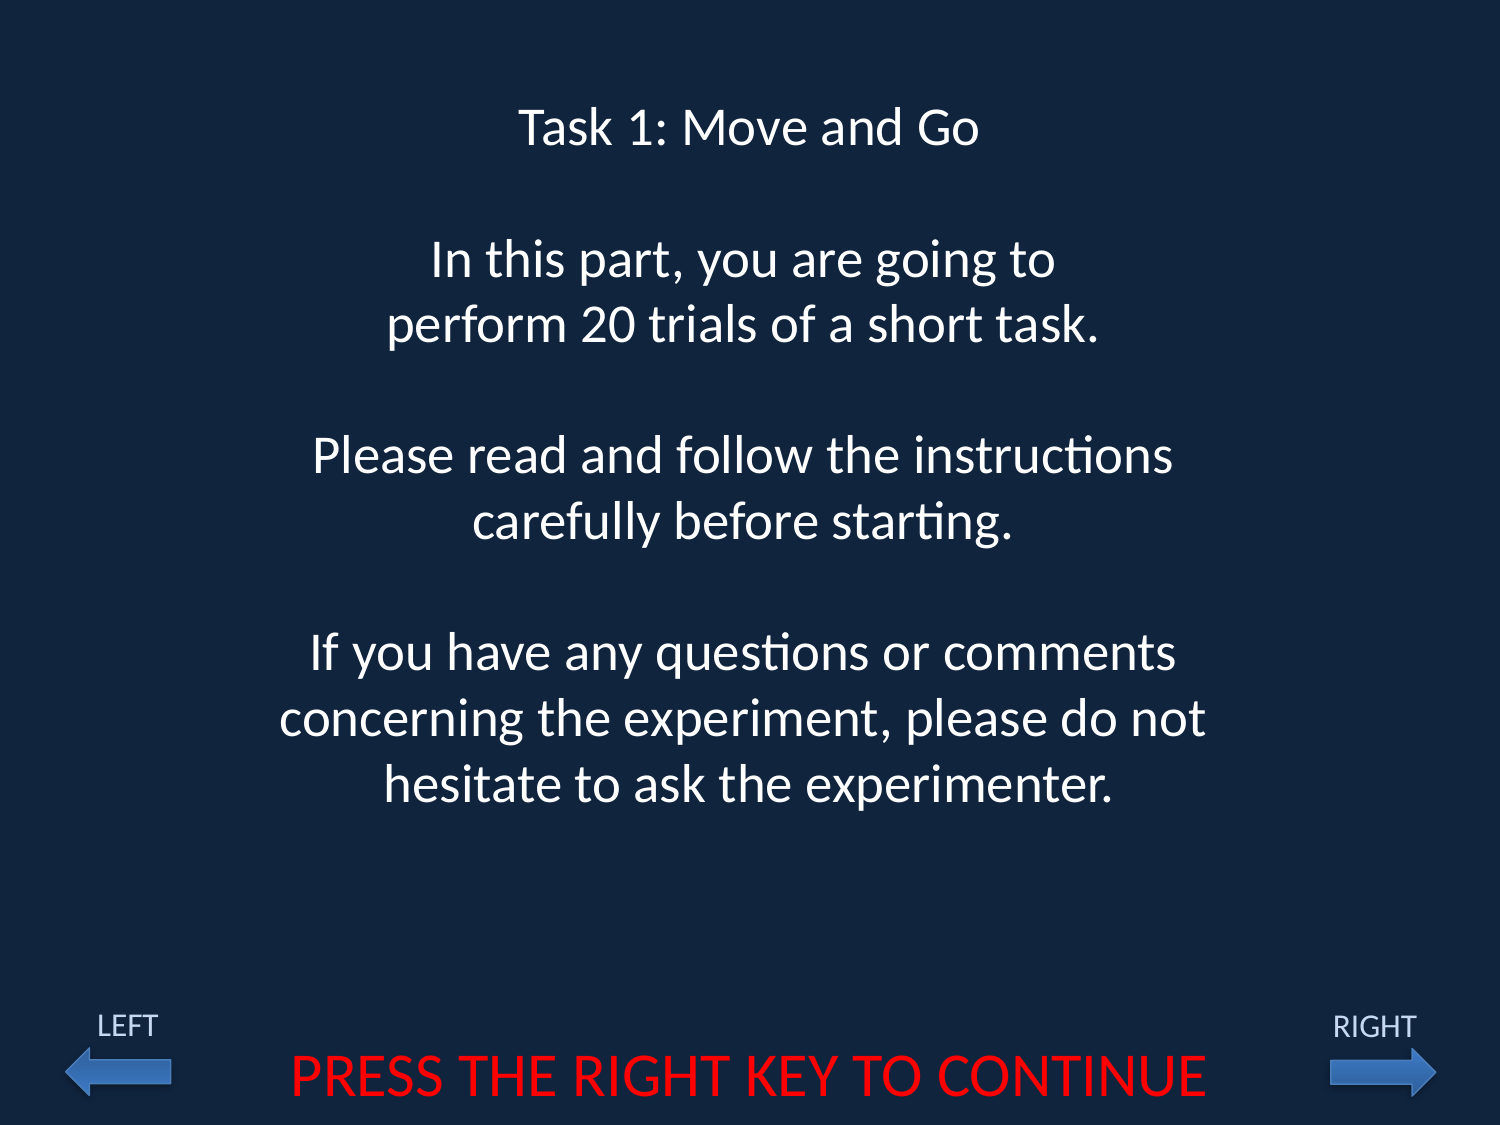

Task 1: Move and Go

In this part, you are going to
perform 20 trials of a short task.

Please read and follow the instructions
carefully before starting.

If you have any questions or comments
concerning the experiment, please do not
hesitate to ask the experimenter.
LEFT
RIGHT
PRESS THE RIGHT KEY TO CONTINUE